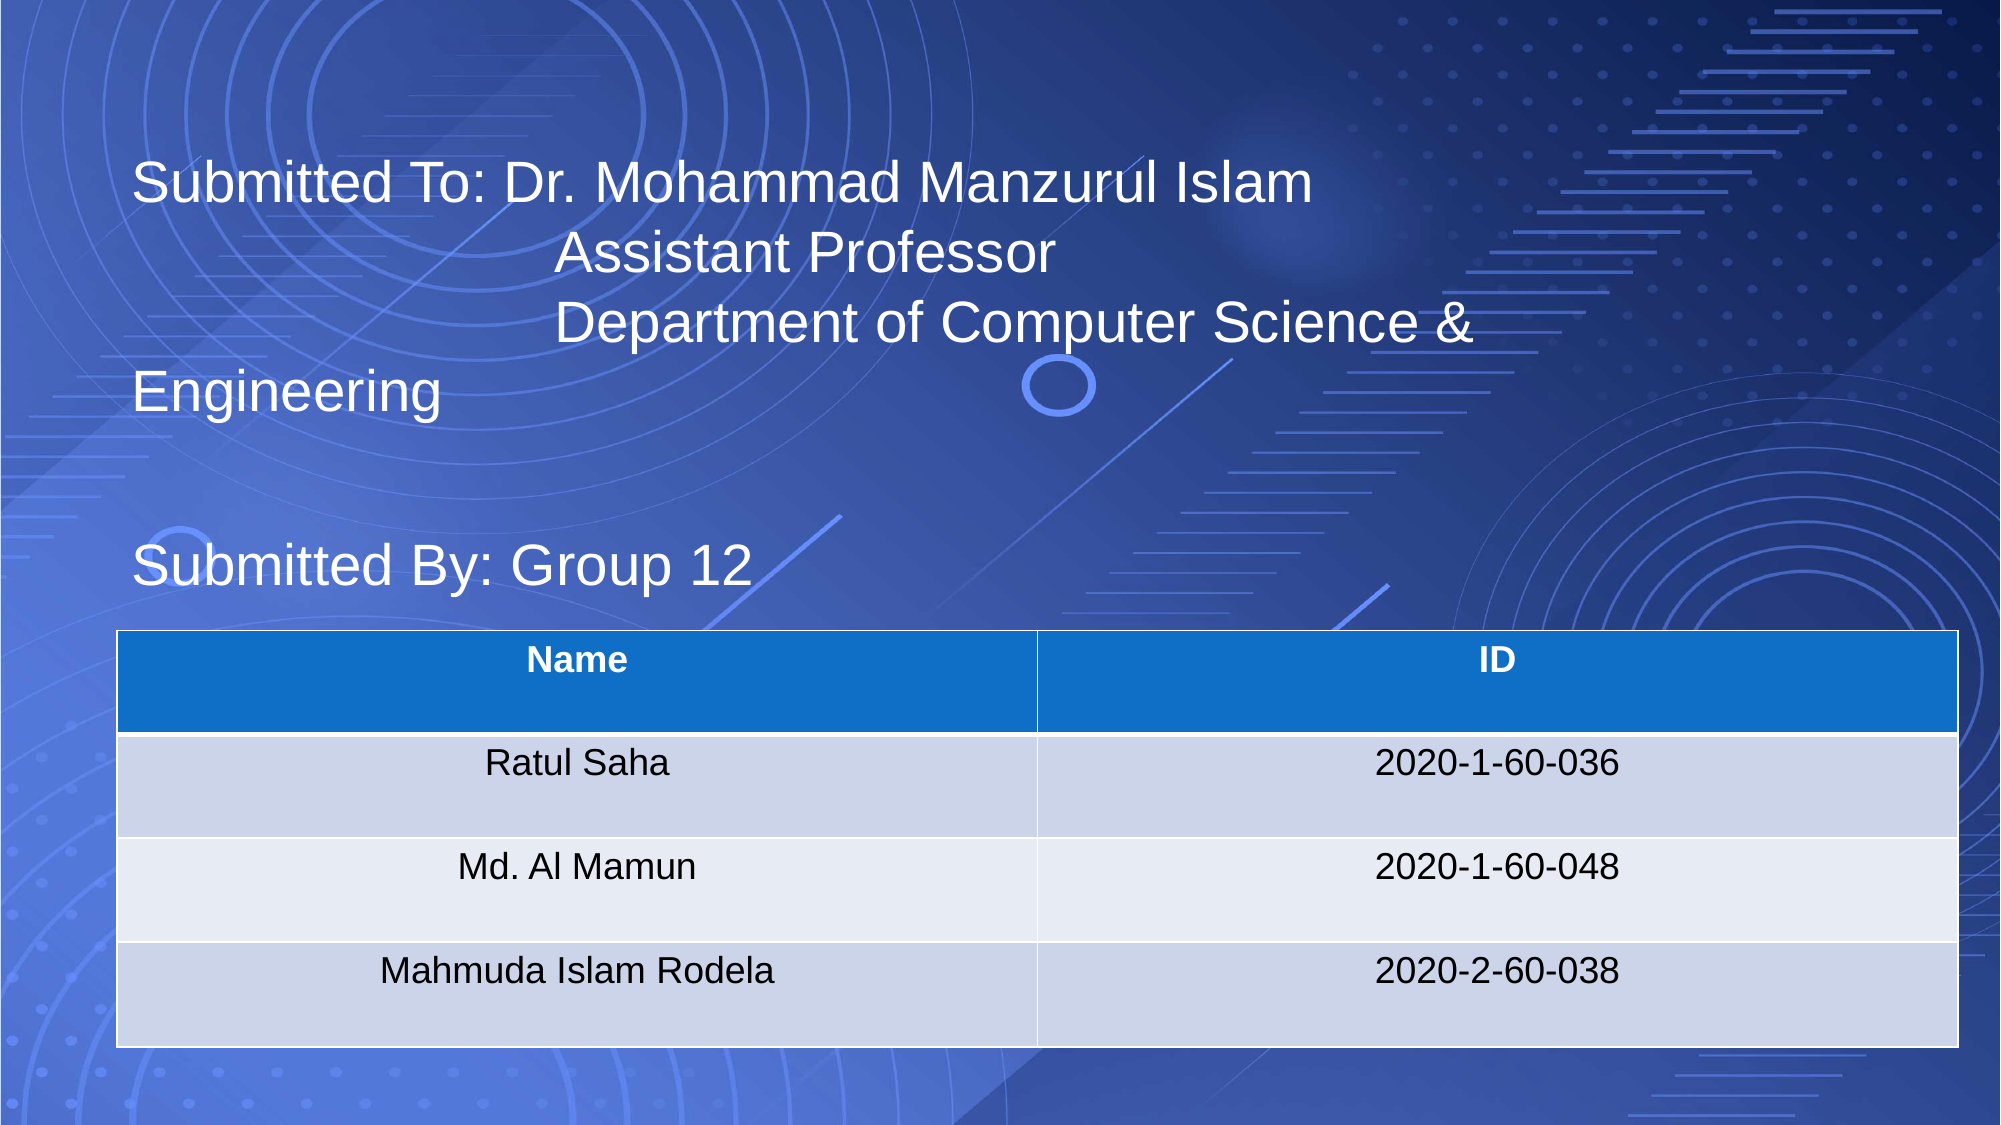

Submitted To: Dr. Mohammad Manzurul Islam
                          Assistant Professor
                          Department of Computer Science & Engineering
Submitted By: Group 12
| Name | ID |
| --- | --- |
| Ratul Saha | 2020-1-60-036 |
| Md. Al Mamun | 2020-1-60-048 |
| Mahmuda Islam Rodela | 2020-2-60-038 |